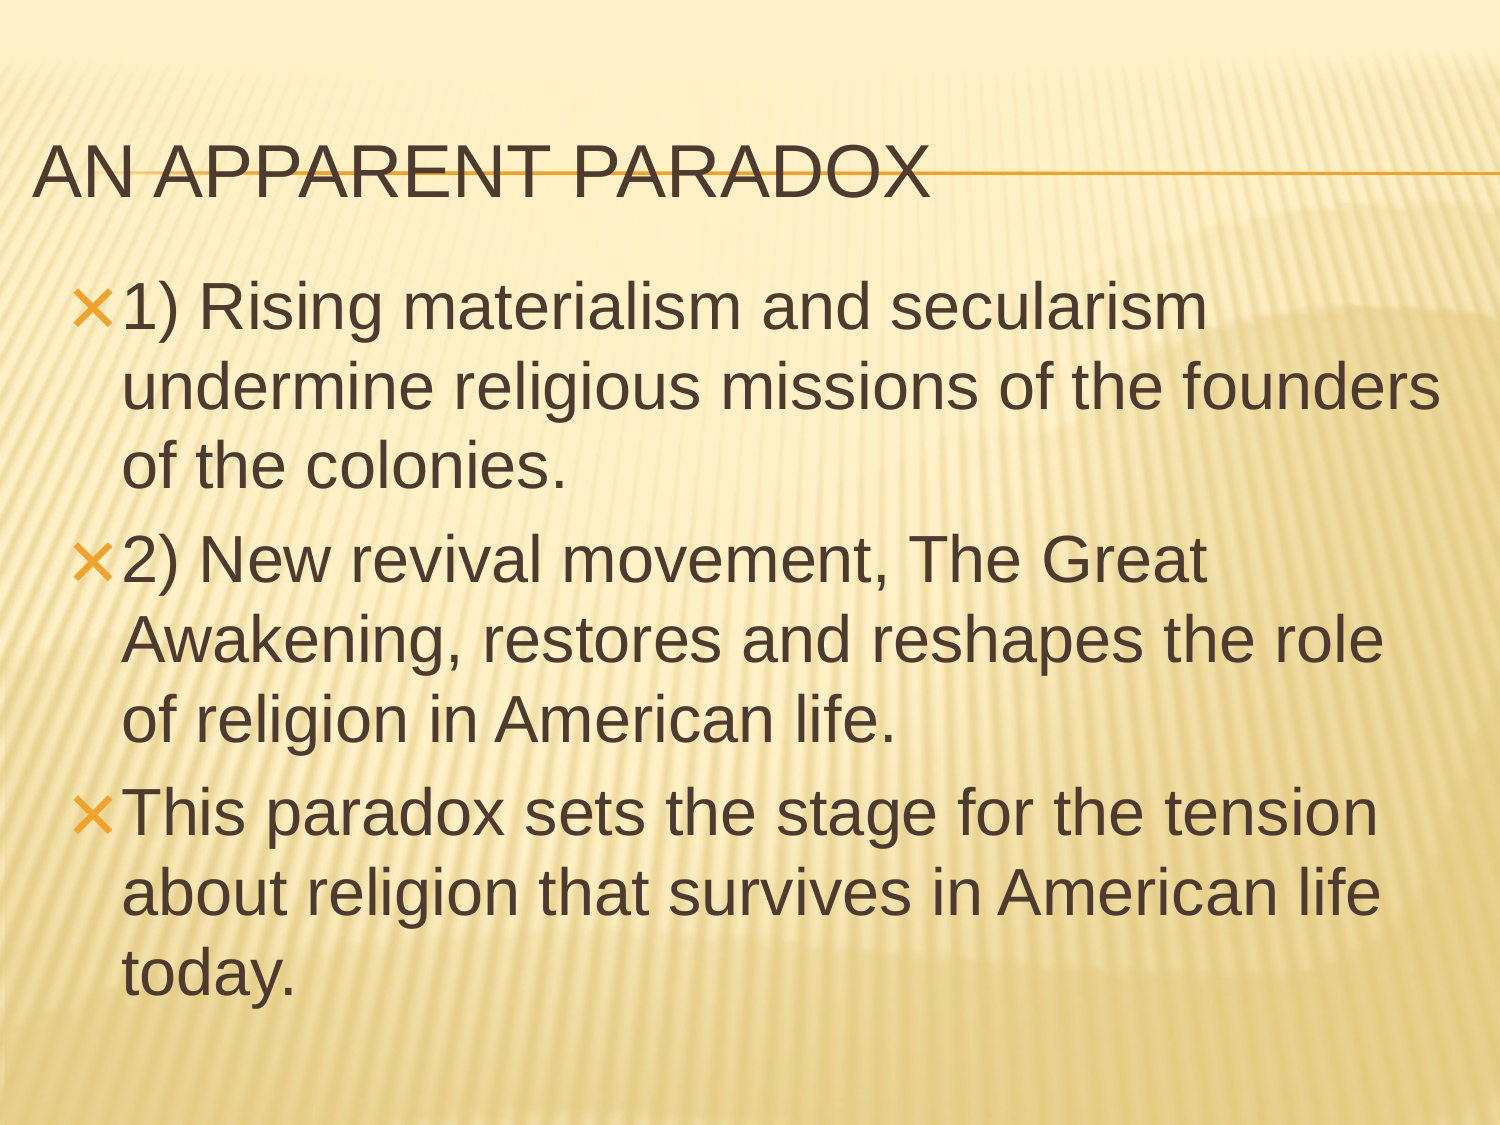

AN APPARENT PARADOX
1) Rising materialism and secularism undermine religious missions of the founders of the colonies.
2) New revival movement, The Great Awakening, restores and reshapes the role of religion in American life.
This paradox sets the stage for the tension about religion that survives in American life today.